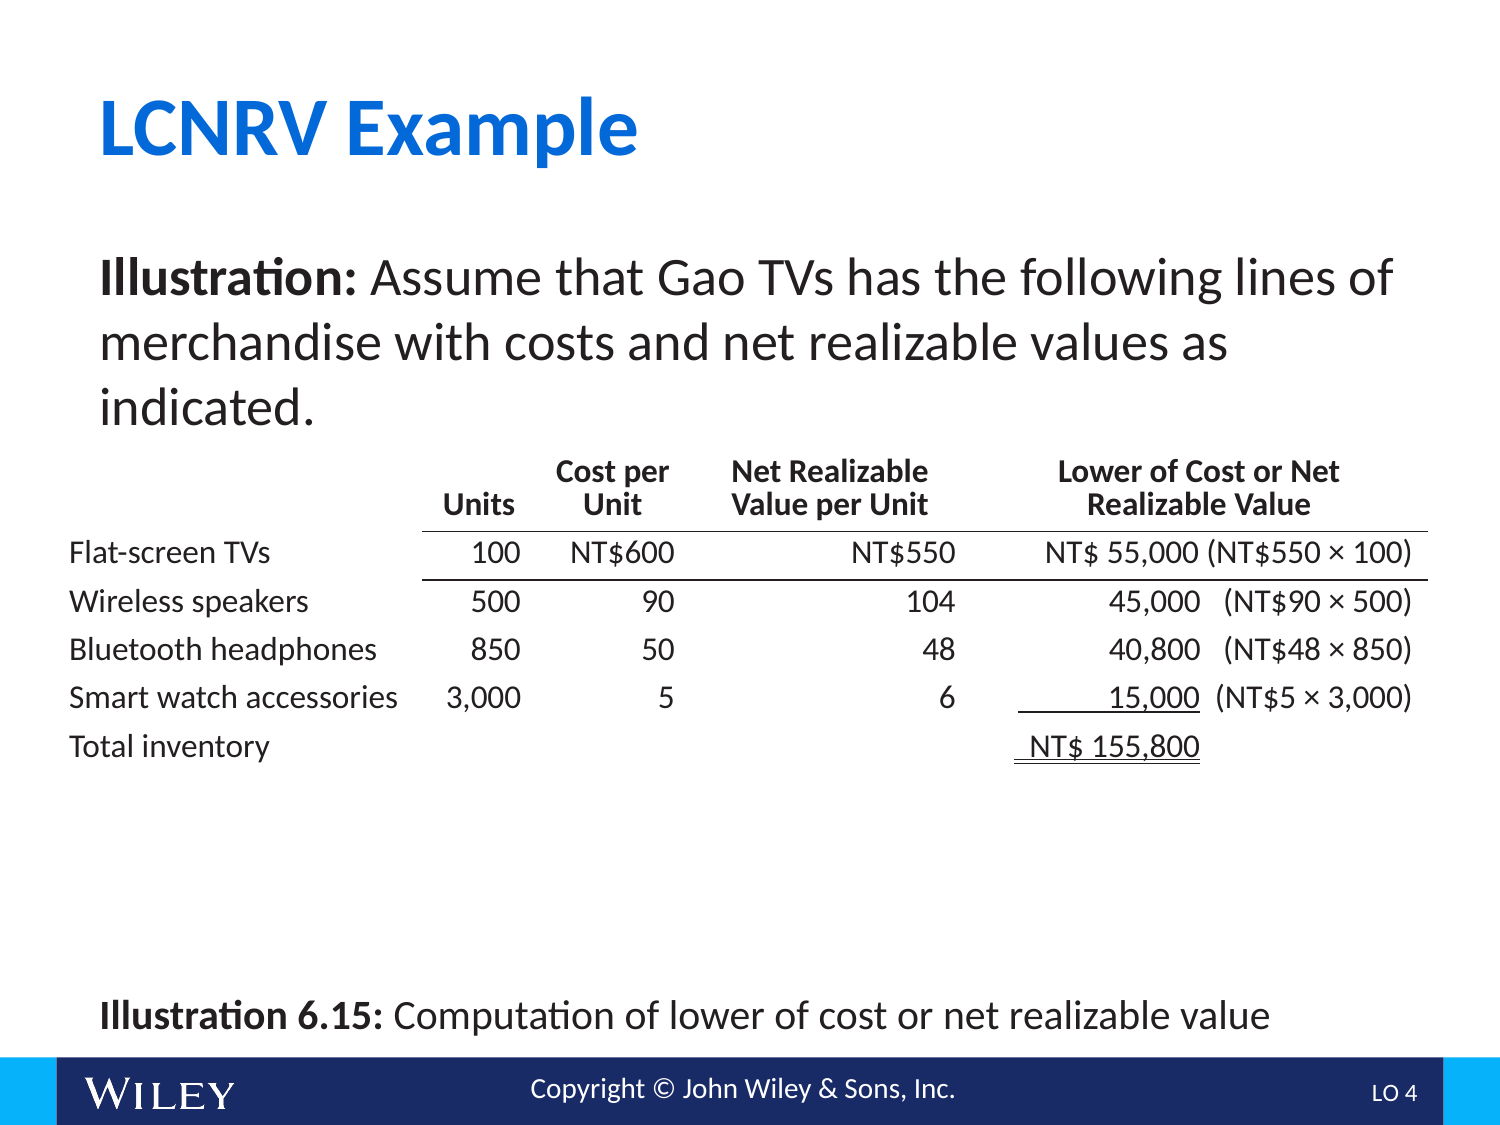

# LCNRV Example
Illustration: Assume that Gao TVs has the following lines of merchandise with costs and net realizable values as indicated.
|  | Units | Cost per Unit | Net Realizable Value per Unit | Lower of Cost or Net Realizable Value |
| --- | --- | --- | --- | --- |
| Flat-screen TVs | 100 | NT$600 | NT$550 | NT$ 55,000 (NT$550 × 100) |
| Wireless speakers | 500 | 90 | 104 | 45,000 (NT$90 × 500) |
| Bluetooth headphones | 850 | 50 | 48 | 40,800 (NT$48 × 850) |
| Smart watch accessories | 3,000 | 5 | 6 | 15,000 (NT$5 × 3,000) |
| Total inventory |  |  |  | NT$ 155,800 |
Illustration 6.15: Computation of lower of cost or net realizable value
L O 4